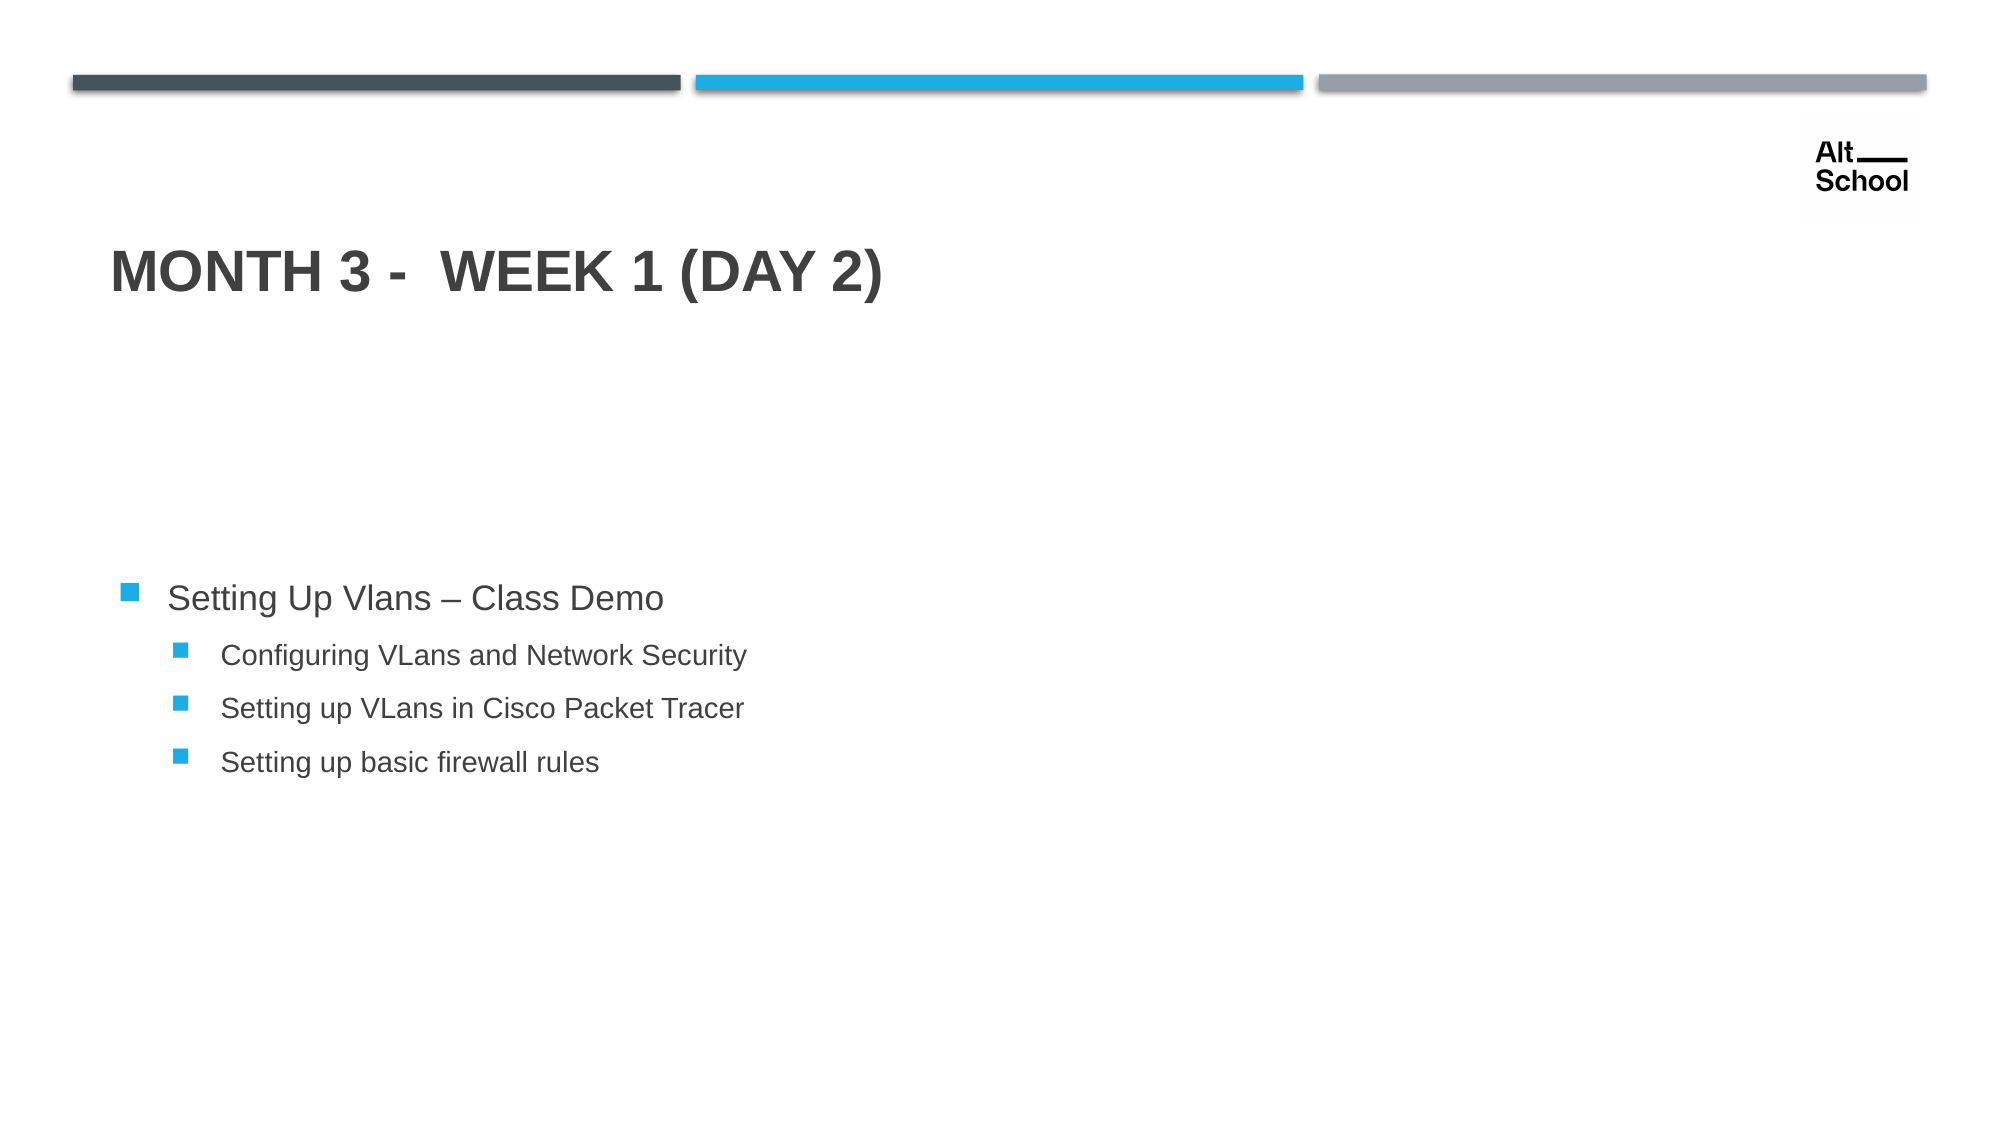

# MONTH 3 -  WEEK 1 (day 2)

Setting Up Vlans – Class Demo
Configuring VLans and Network Security
Setting up VLans in Cisco Packet Tracer
Setting up basic firewall rules